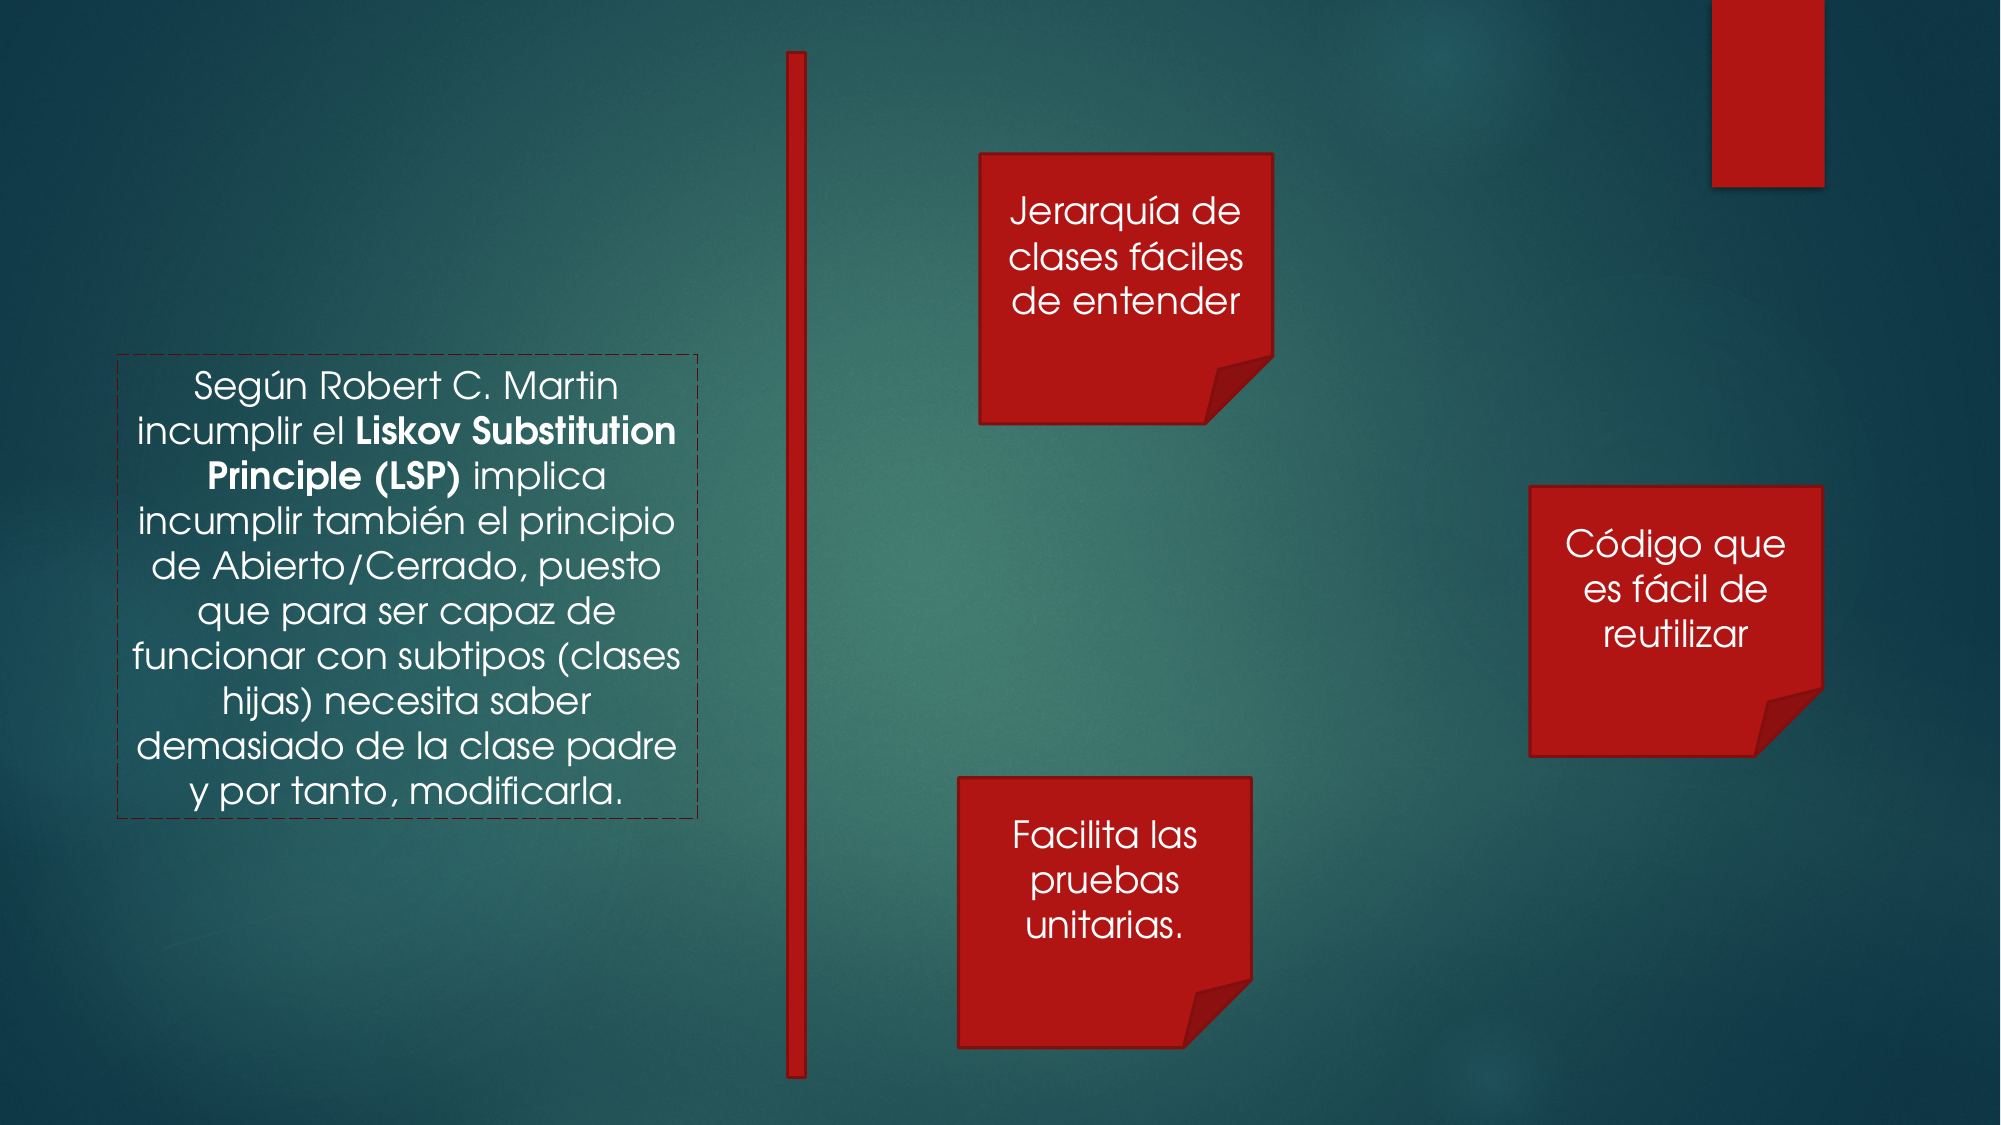

Jerarquía de clases fáciles de entender
Según Robert C. Martin incumplir el Liskov Substitution Principle (LSP) implica incumplir también el principio de Abierto/Cerrado, puesto que para ser capaz de funcionar con subtipos (clases hijas) necesita saber demasiado de la clase padre y por tanto, modificarla.
Código que es fácil de reutilizar
Facilita las pruebas unitarias.